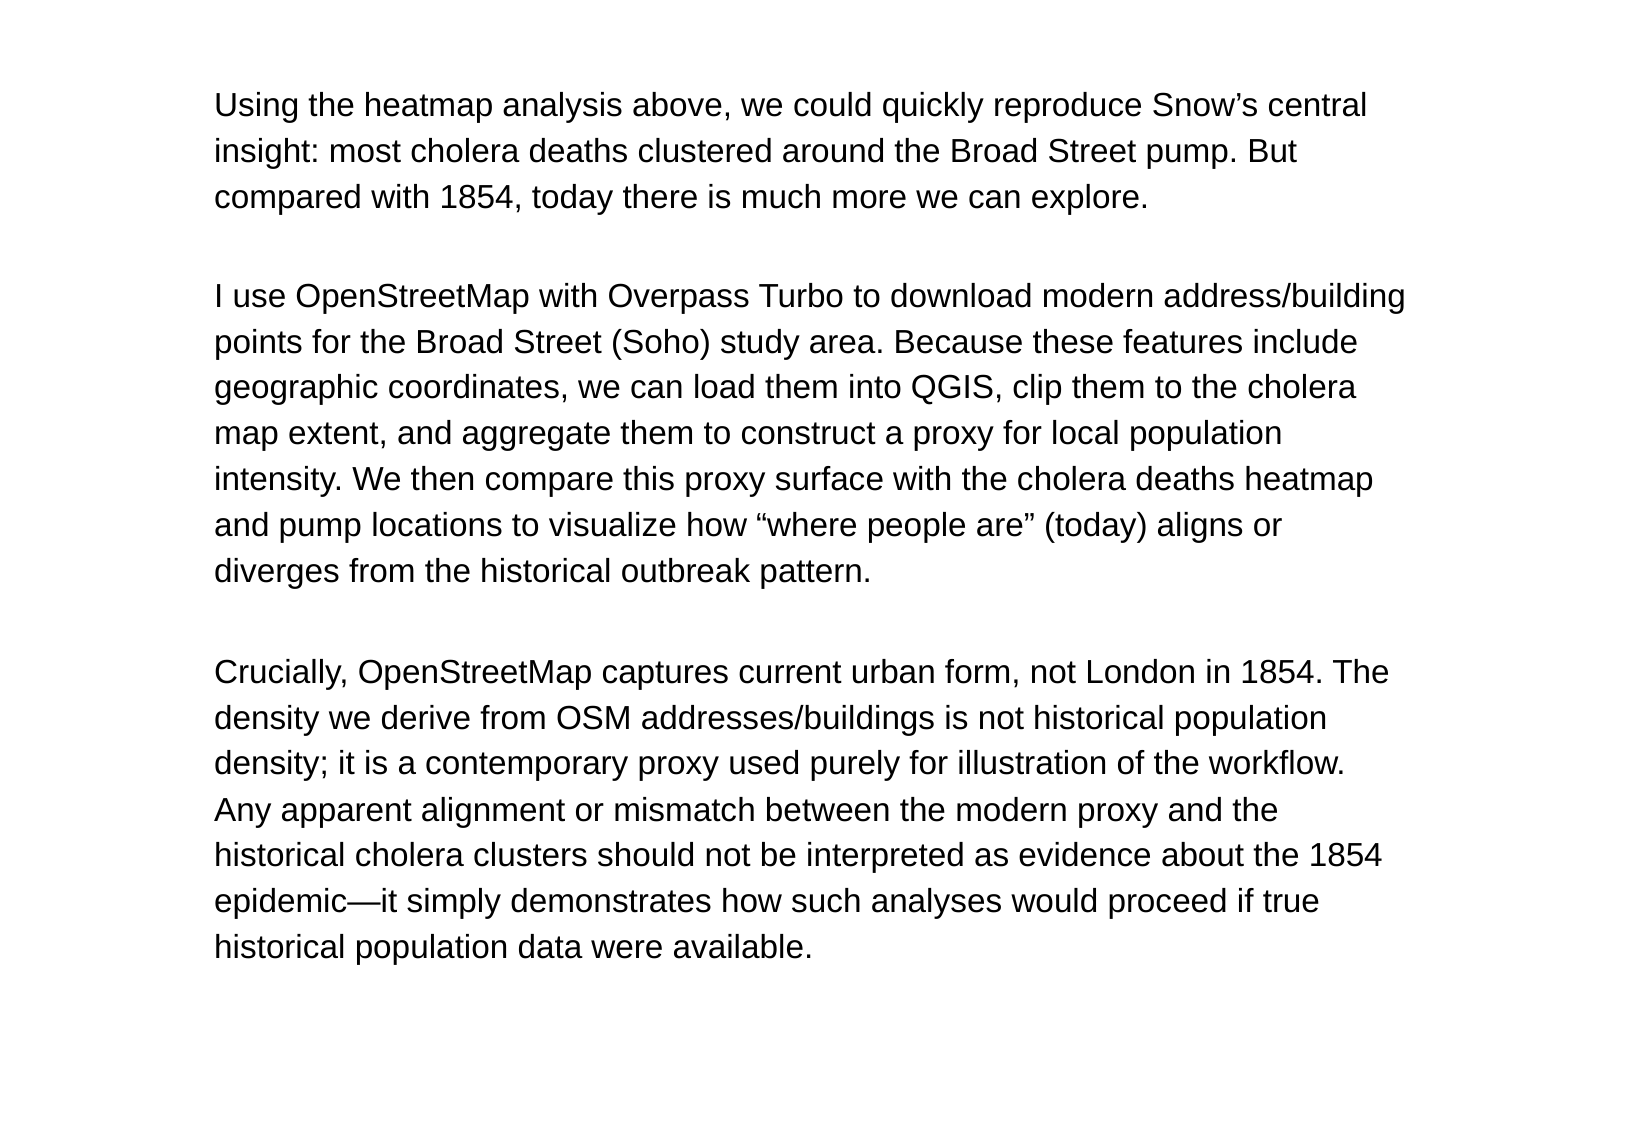

Using the heatmap analysis above, we could quickly reproduce Snow’s central insight: most cholera deaths clustered around the Broad Street pump. But compared with 1854, today there is much more we can explore.
I use OpenStreetMap with Overpass Turbo to download modern address/building points for the Broad Street (Soho) study area. Because these features include geographic coordinates, we can load them into QGIS, clip them to the cholera map extent, and aggregate them to construct a proxy for local population intensity. We then compare this proxy surface with the cholera deaths heatmap and pump locations to visualize how “where people are” (today) aligns or diverges from the historical outbreak pattern.
Crucially, OpenStreetMap captures current urban form, not London in 1854. The density we derive from OSM addresses/buildings is not historical population density; it is a contemporary proxy used purely for illustration of the workflow. Any apparent alignment or mismatch between the modern proxy and the historical cholera clusters should not be interpreted as evidence about the 1854 epidemic—it simply demonstrates how such analyses would proceed if true historical population data were available.